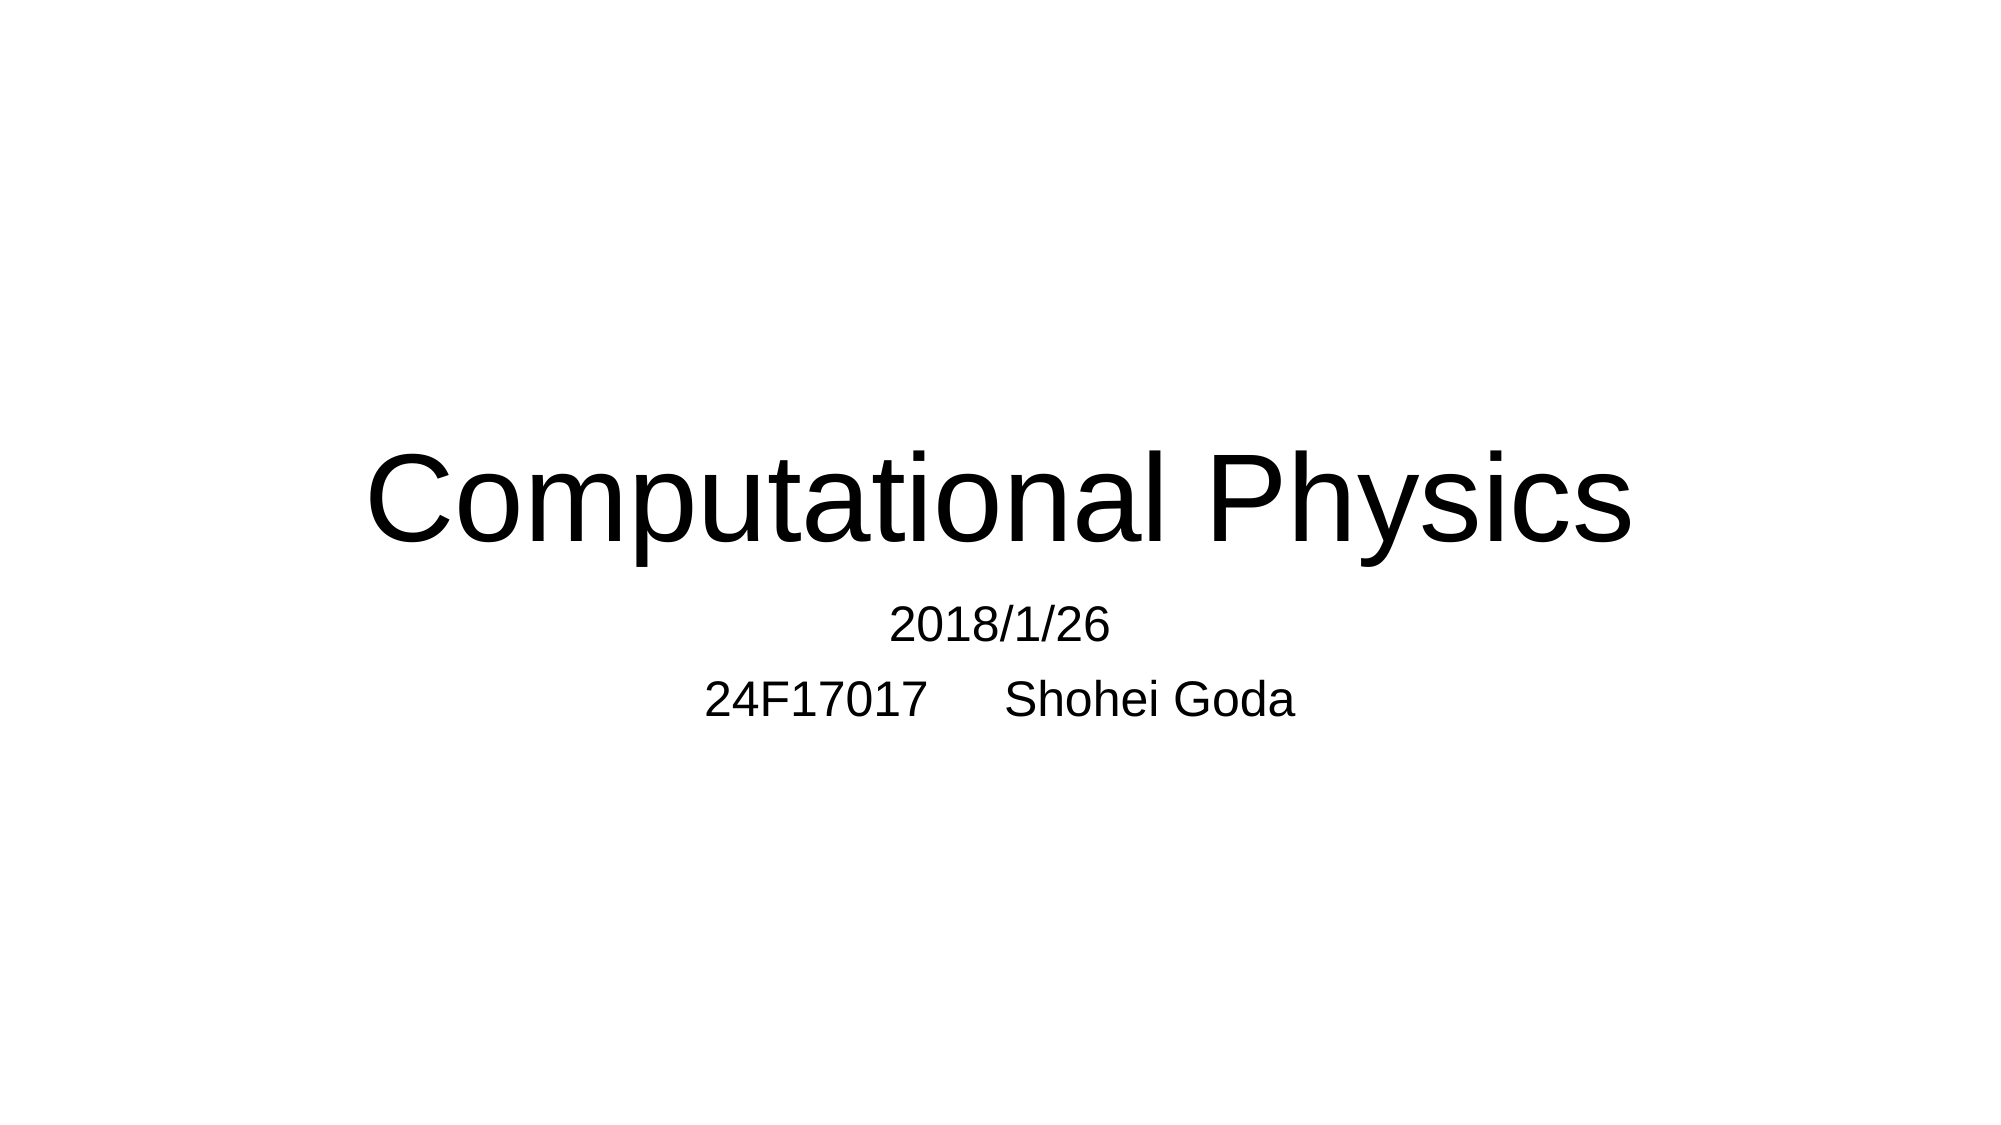

# Computational Physics
2018/1/26
24F17017	Shohei Goda